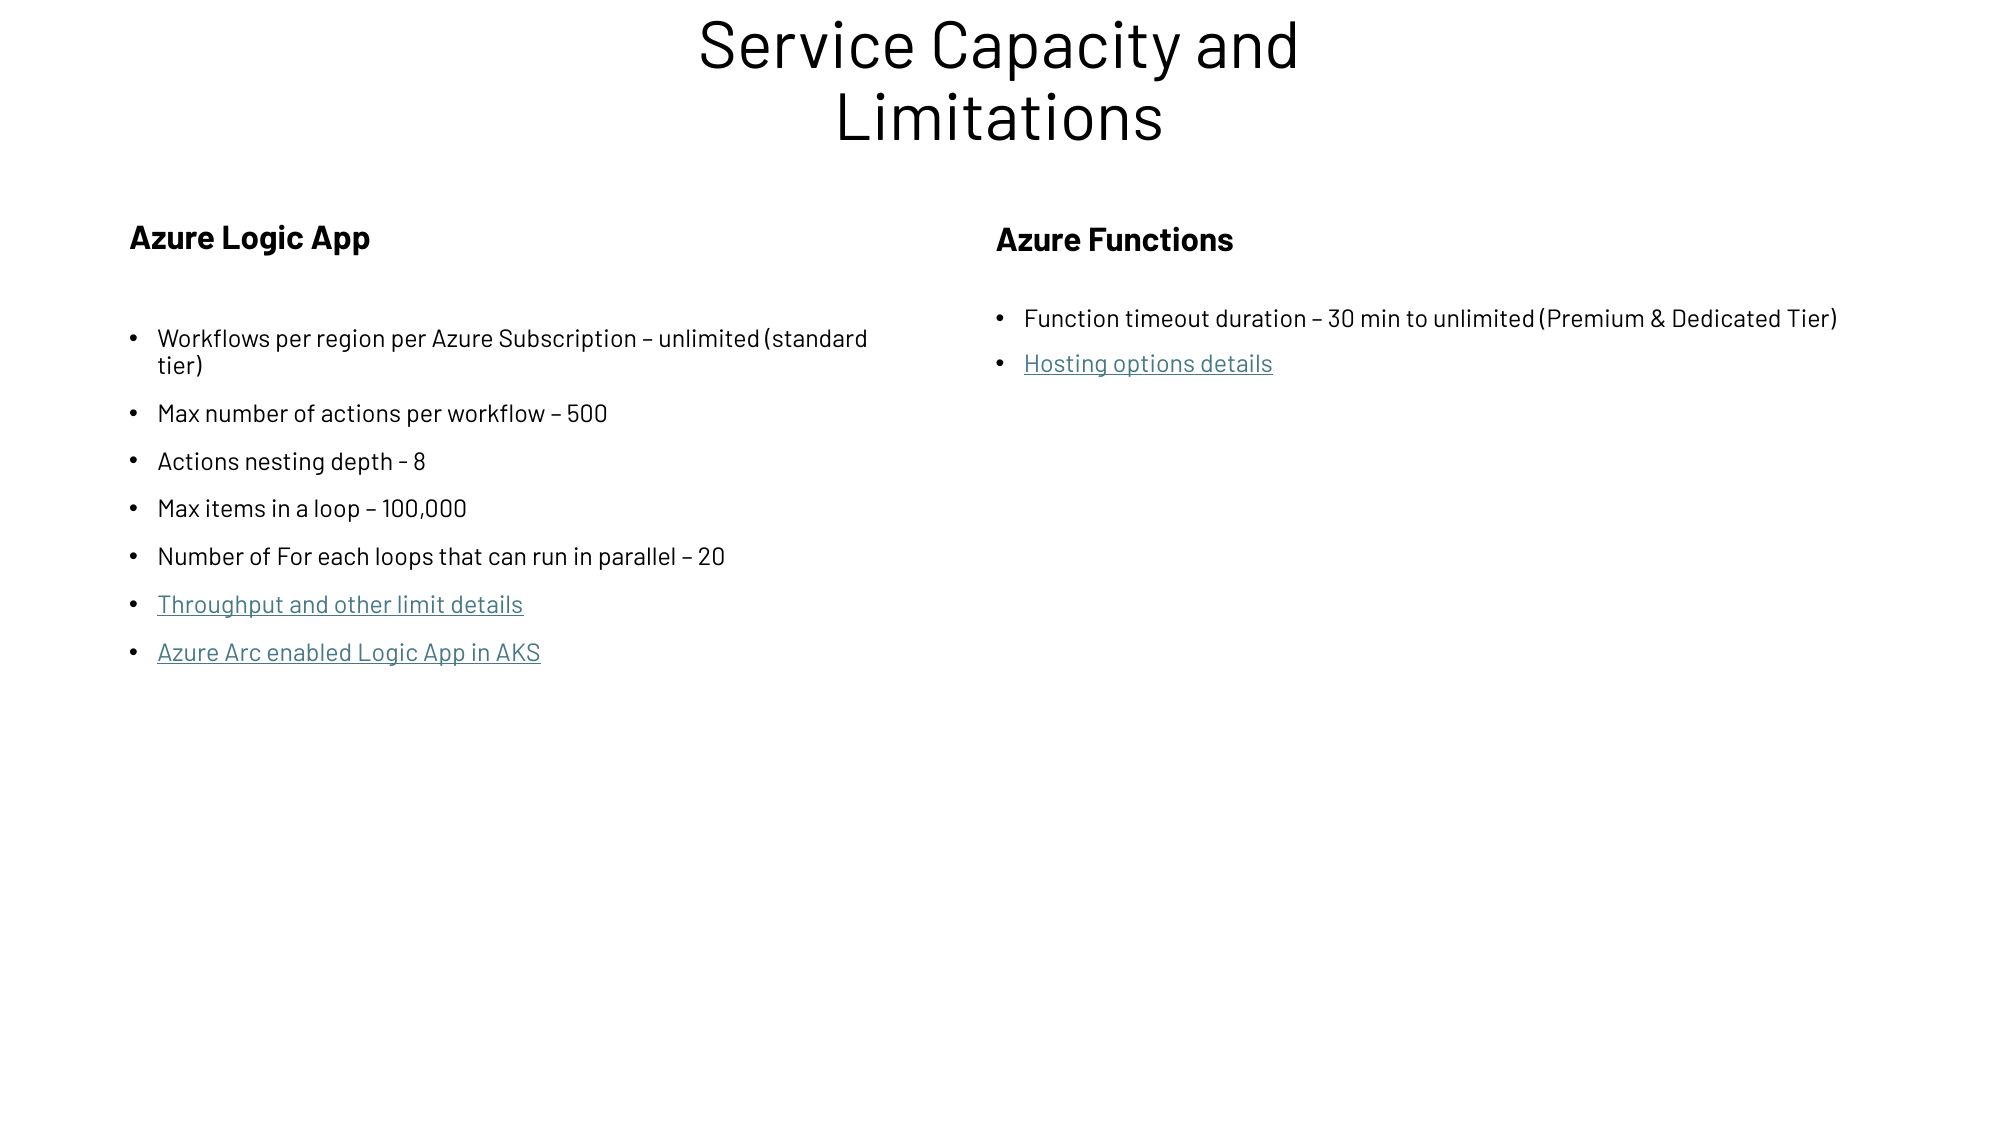

# Service Capacity and Limitations
Azure Functions

Function timeout duration – 30 min to unlimited (Premium & Dedicated Tier)
Hosting options details
Azure Logic App

Workflows per region per Azure Subscription – unlimited (standard tier)
Max number of actions per workflow – 500
Actions nesting depth - 8
Max items in a loop – 100,000
Number of For each loops that can run in parallel – 20
Throughput and other limit details
Azure Arc enabled Logic App in AKS